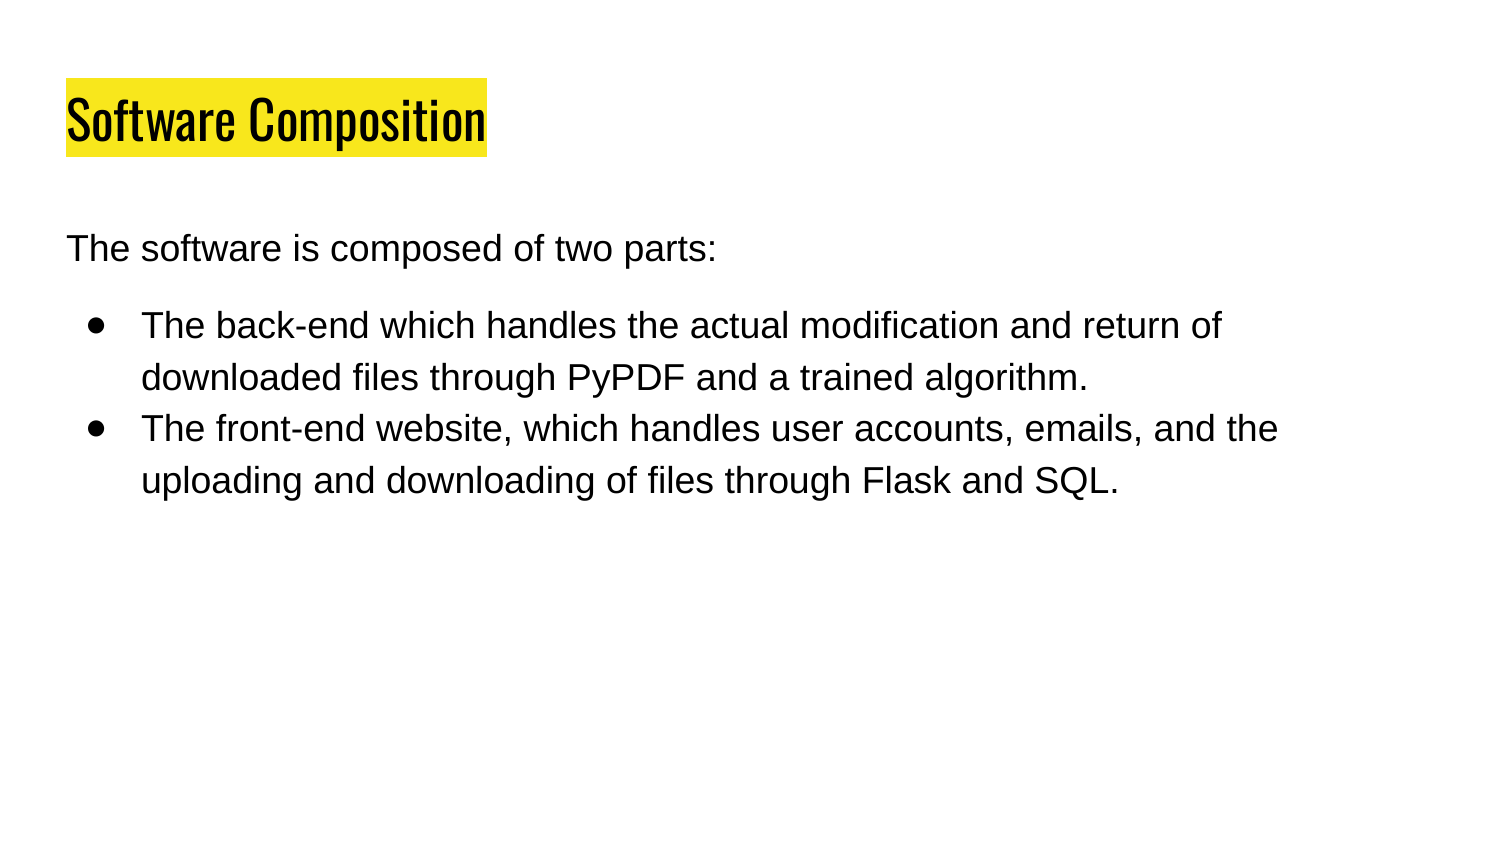

# Software Composition
The software is composed of two parts:
The back-end which handles the actual modification and return of downloaded files through PyPDF and a trained algorithm.
The front-end website, which handles user accounts, emails, and the uploading and downloading of files through Flask and SQL.